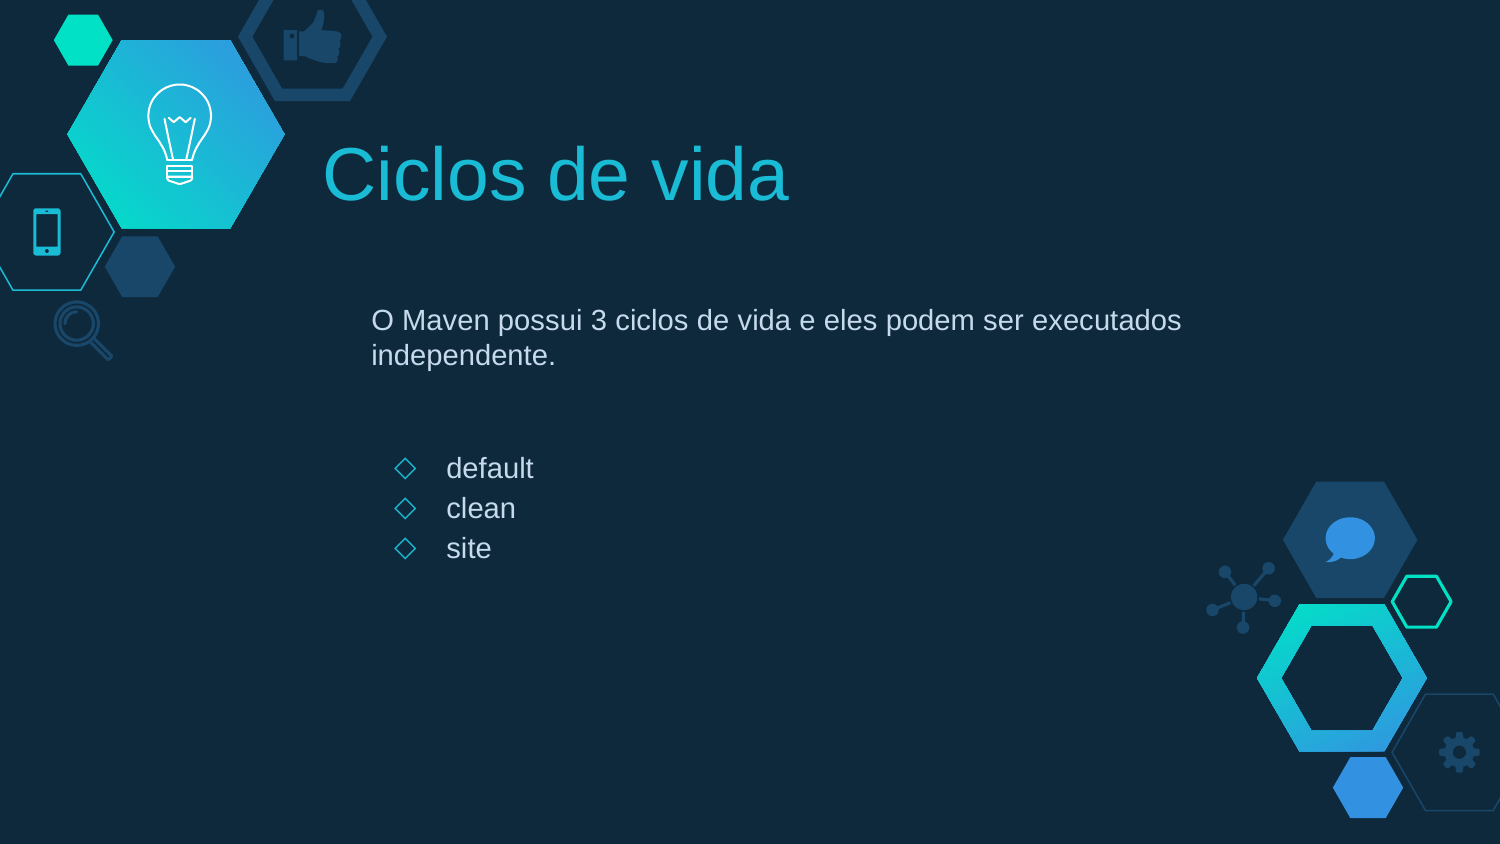

# Ciclos de vida

O Maven possui 3 ciclos de vida e eles podem ser executados independente.

default
clean
site